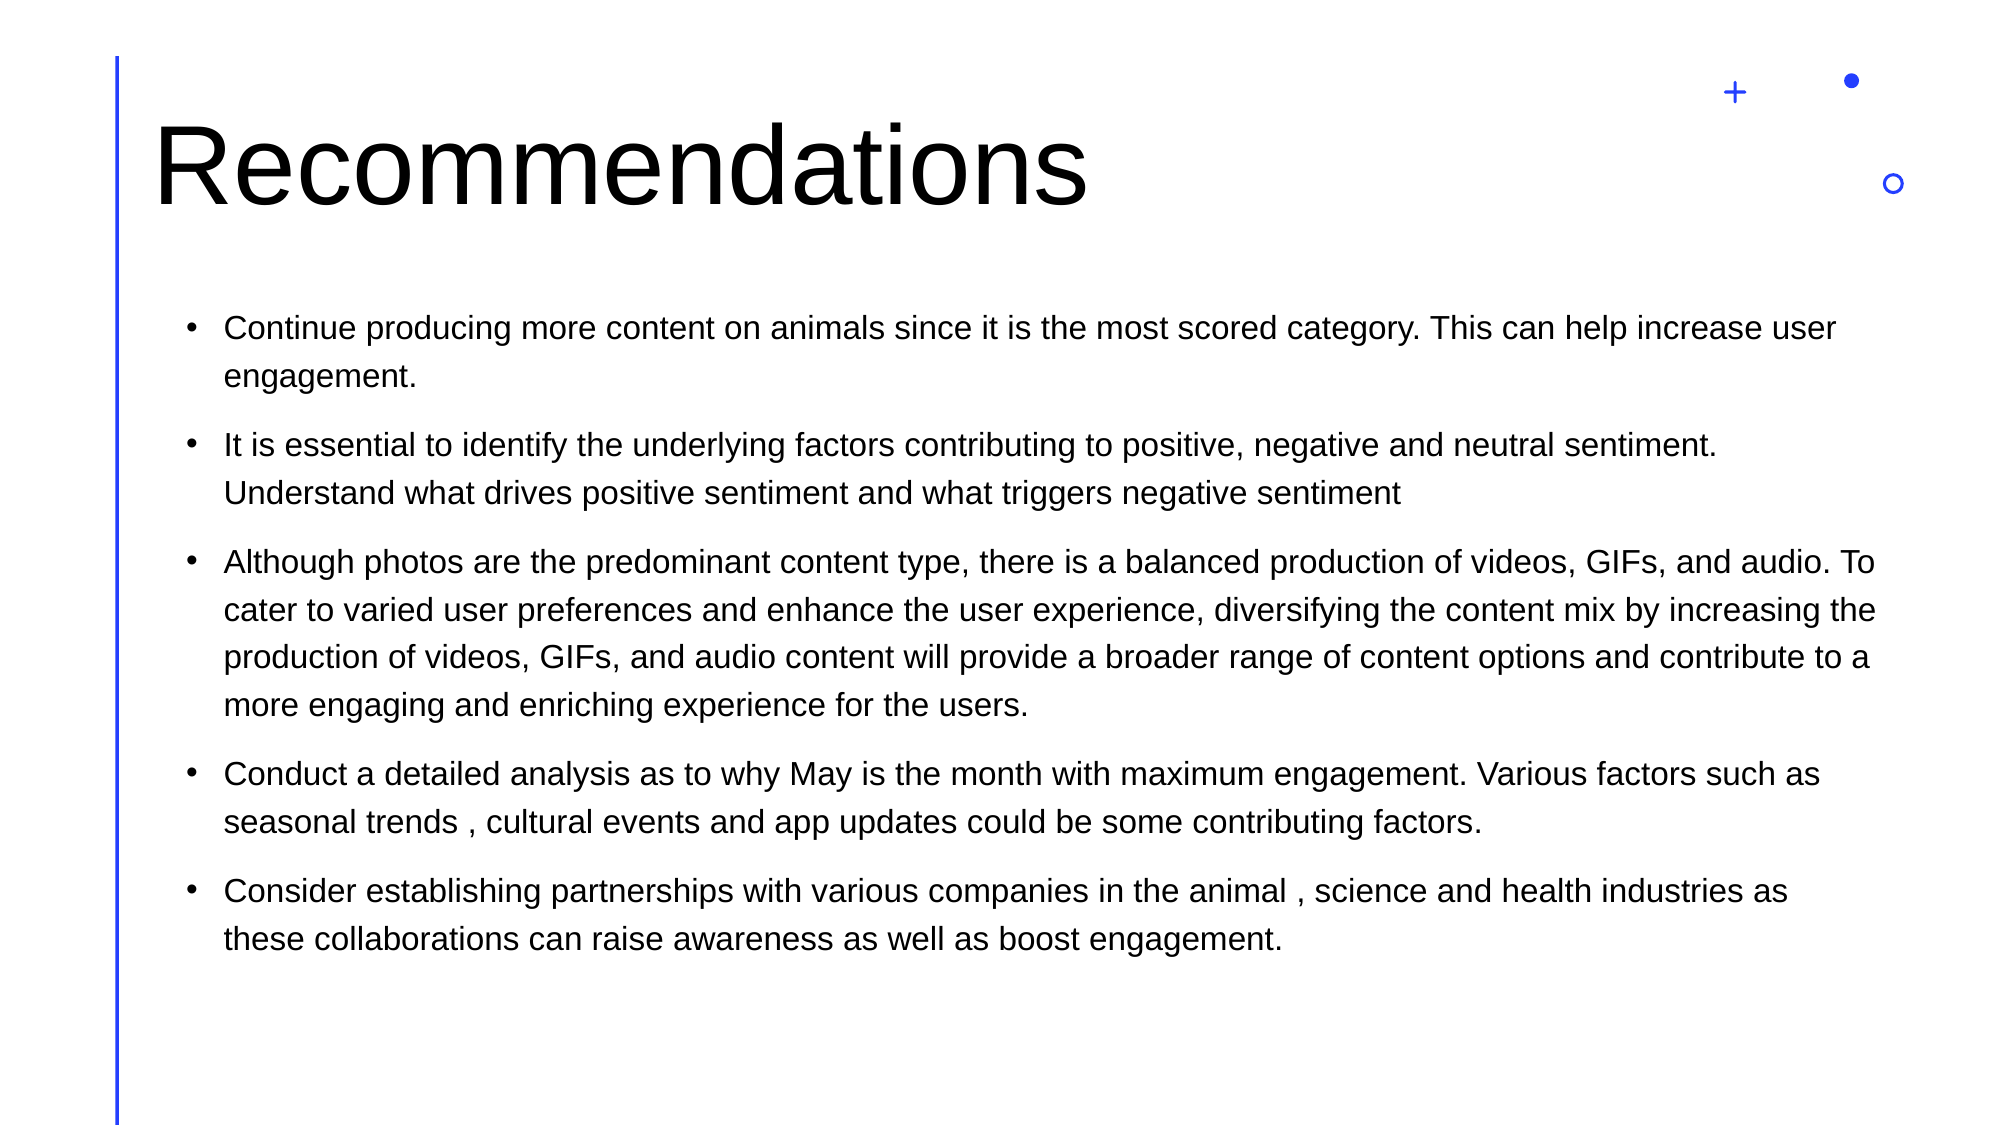

# Recommendations
Continue producing more content on animals since it is the most scored category. This can help increase user engagement.
It is essential to identify the underlying factors contributing to positive, negative and neutral sentiment. Understand what drives positive sentiment and what triggers negative sentiment
Although photos are the predominant content type, there is a balanced production of videos, GIFs, and audio. To cater to varied user preferences and enhance the user experience, diversifying the content mix by increasing the production of videos, GIFs, and audio content will provide a broader range of content options and contribute to a more engaging and enriching experience for the users.
Conduct a detailed analysis as to why May is the month with maximum engagement. Various factors such as seasonal trends , cultural events and app updates could be some contributing factors.
Consider establishing partnerships with various companies in the animal , science and health industries as these collaborations can raise awareness as well as boost engagement.